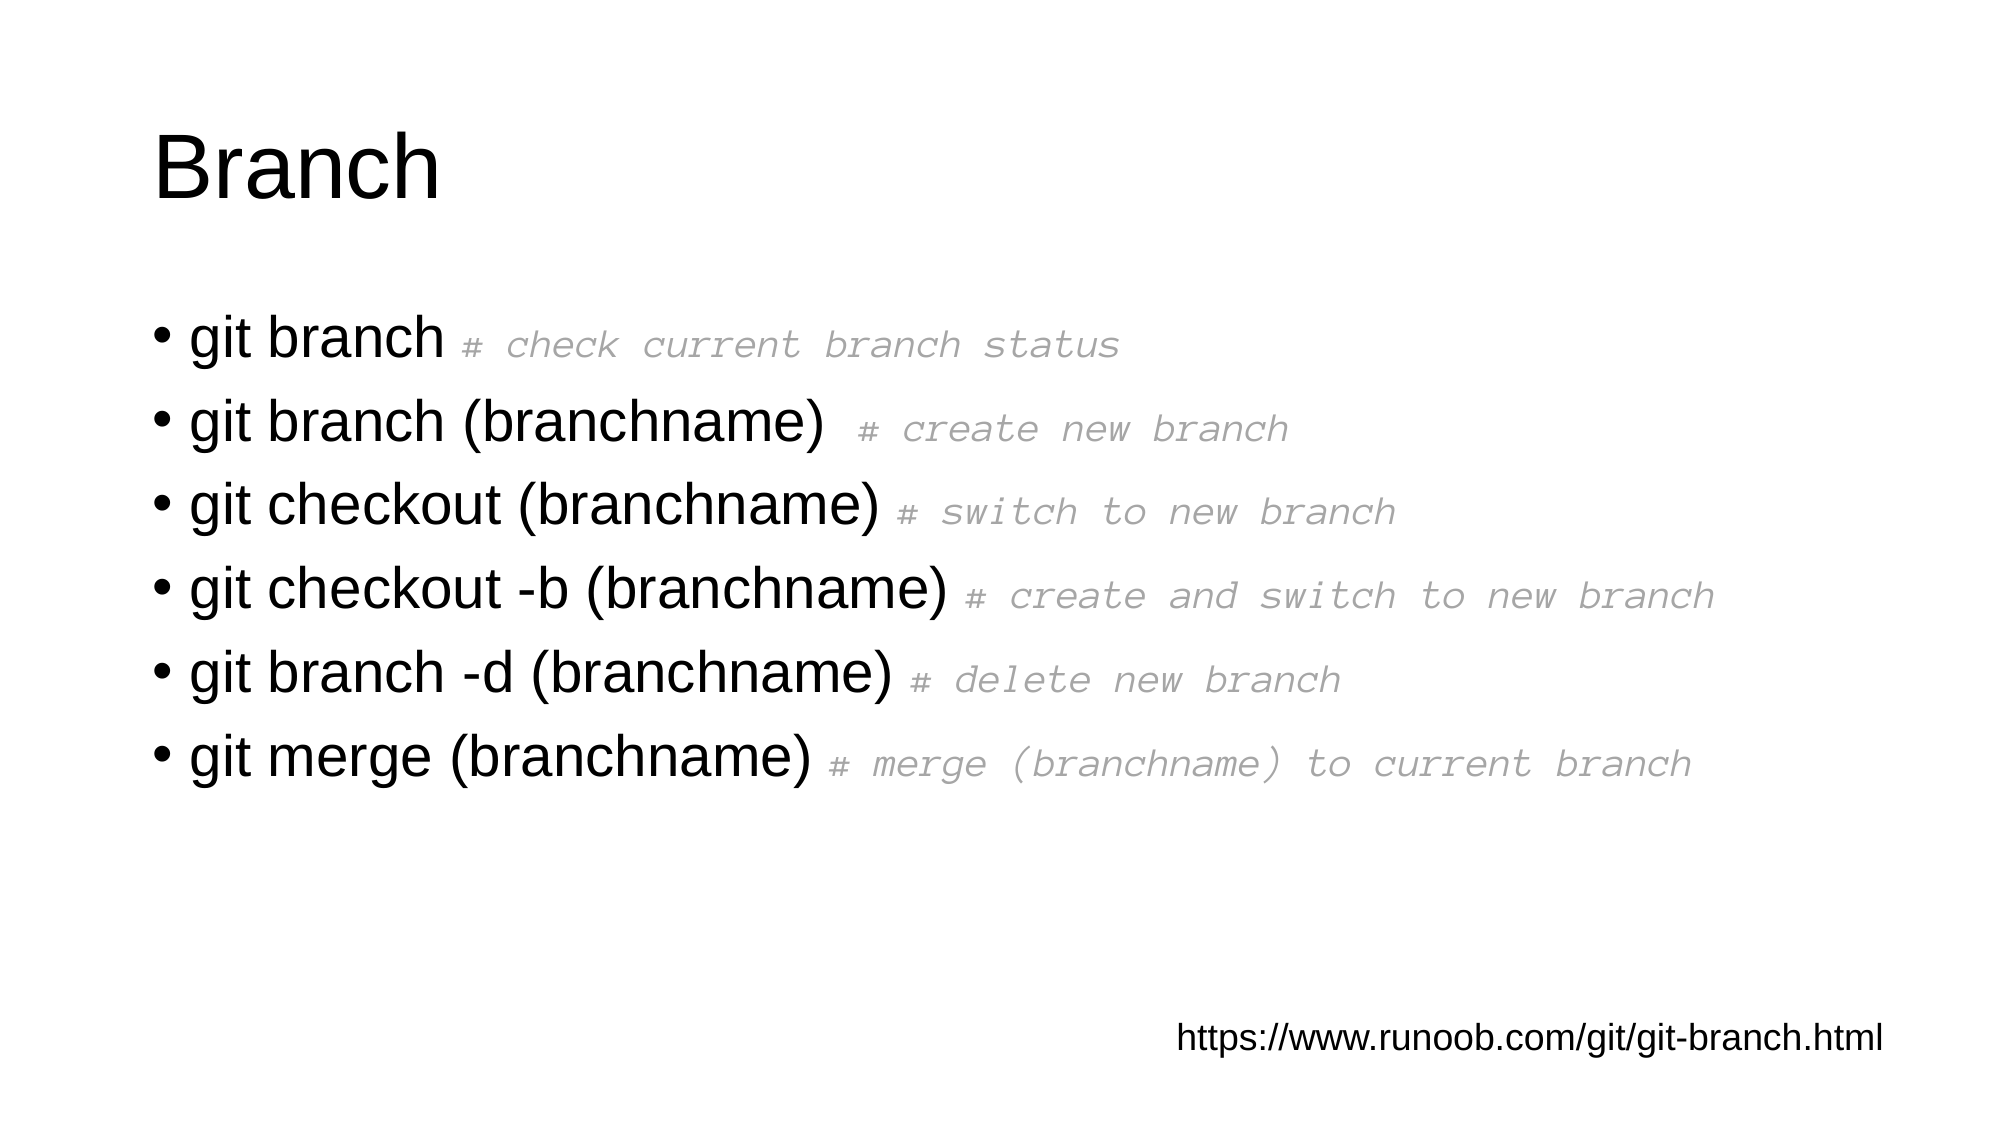

# Branch
git branch # check current branch status
git branch (branchname)  # create new branch
git checkout (branchname) # switch to new branch
git checkout -b (branchname) # create and switch to new branch
git branch -d (branchname) # delete new branch
git merge (branchname) # merge (branchname) to current branch
https://www.runoob.com/git/git-branch.html